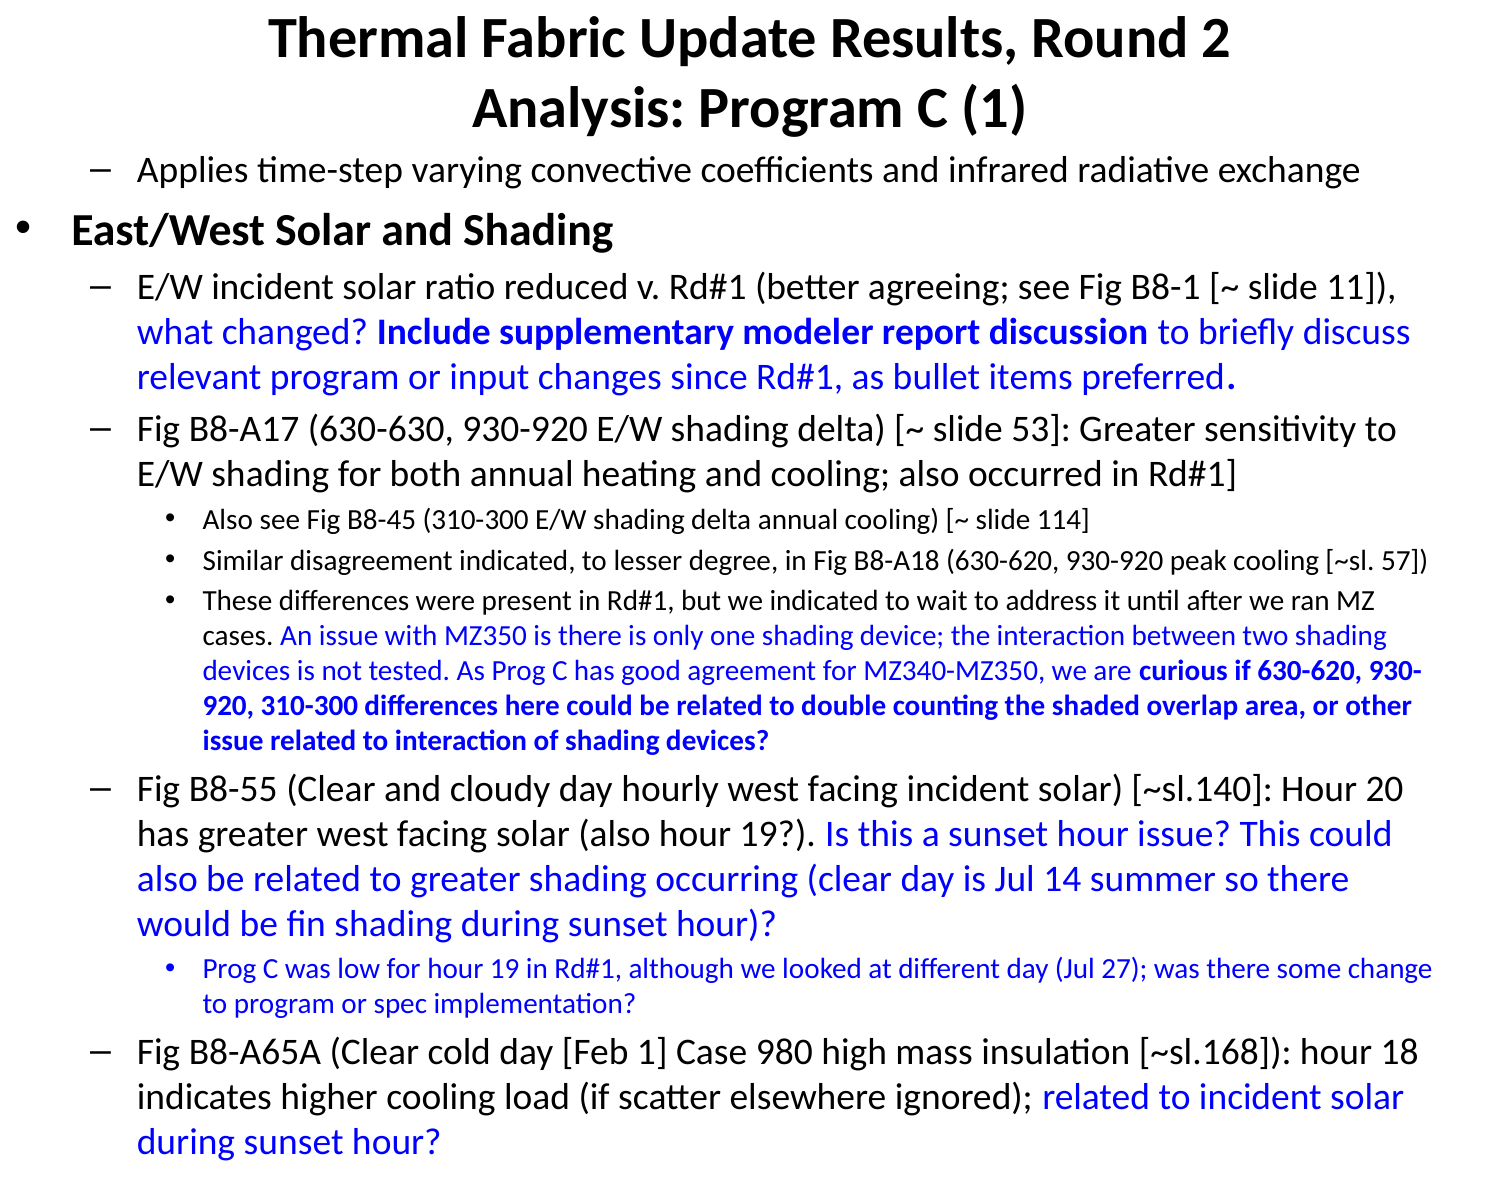

# Thermal Fabric Update Results, Round 2 Analysis: Program C (1)
Applies time-step varying convective coefficients and infrared radiative exchange
East/West Solar and Shading
E/W incident solar ratio reduced v. Rd#1 (better agreeing; see Fig B8-1 [~ slide 11]), what changed? Include supplementary modeler report discussion to briefly discuss relevant program or input changes since Rd#1, as bullet items preferred.
Fig B8-A17 (630-630, 930-920 E/W shading delta) [~ slide 53]: Greater sensitivity to E/W shading for both annual heating and cooling; also occurred in Rd#1]
Also see Fig B8-45 (310-300 E/W shading delta annual cooling) [~ slide 114]
Similar disagreement indicated, to lesser degree, in Fig B8-A18 (630-620, 930-920 peak cooling [~sl. 57])
These differences were present in Rd#1, but we indicated to wait to address it until after we ran MZ cases. An issue with MZ350 is there is only one shading device; the interaction between two shading devices is not tested. As Prog C has good agreement for MZ340-MZ350, we are curious if 630-620, 930-920, 310-300 differences here could be related to double counting the shaded overlap area, or other issue related to interaction of shading devices?
Fig B8-55 (Clear and cloudy day hourly west facing incident solar) [~sl.140]: Hour 20 has greater west facing solar (also hour 19?). Is this a sunset hour issue? This could also be related to greater shading occurring (clear day is Jul 14 summer so there would be fin shading during sunset hour)?
Prog C was low for hour 19 in Rd#1, although we looked at different day (Jul 27); was there some change to program or spec implementation?
Fig B8-A65A (Clear cold day [Feb 1] Case 980 high mass insulation [~sl.168]): hour 18 indicates higher cooling load (if scatter elsewhere ignored); related to incident solar during sunset hour?